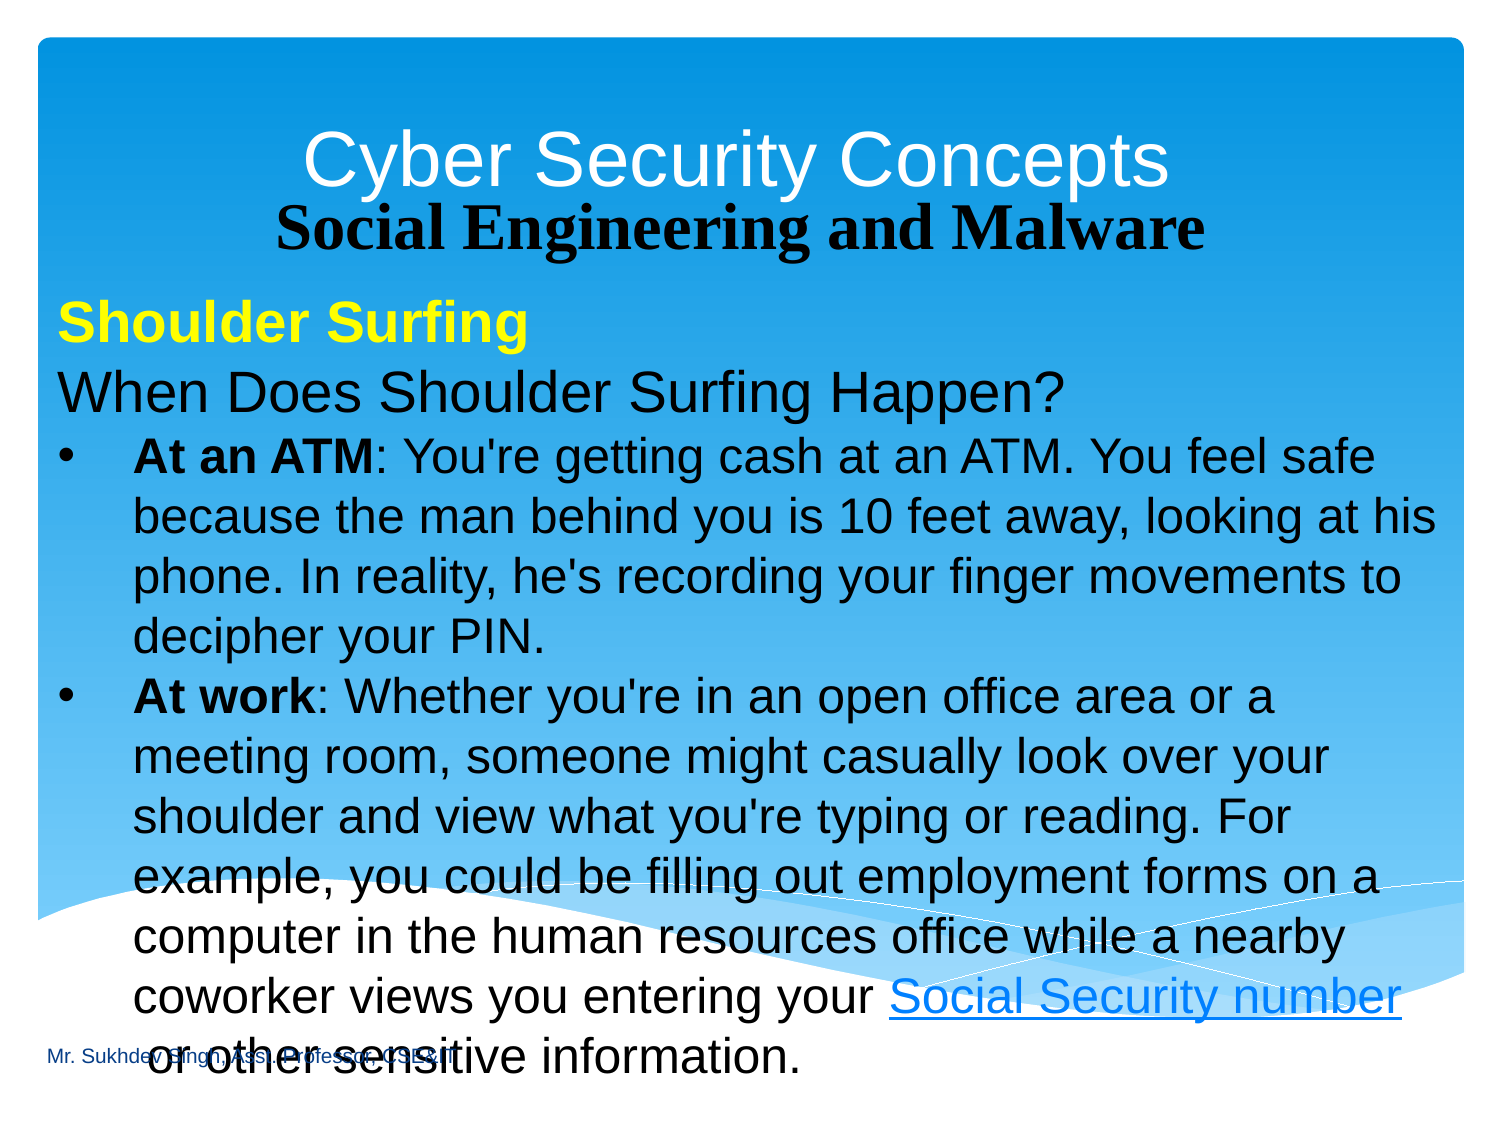

# Cyber Security Concepts
Social Engineering and Malware
Shoulder Surfing
When Does Shoulder Surfing Happen?
At an ATM: You're getting cash at an ATM. You feel safe because the man behind you is 10 feet away, looking at his phone. In reality, he's recording your finger movements to decipher your PIN.
At work: Whether you're in an open office area or a meeting room, someone might casually look over your shoulder and view what you're typing or reading. For example, you could be filling out employment forms on a computer in the human resources office while a nearby coworker views you entering your Social Security number or other sensitive information.

Mr. Sukhdev Singh, Asst. Professor, CSE&IT